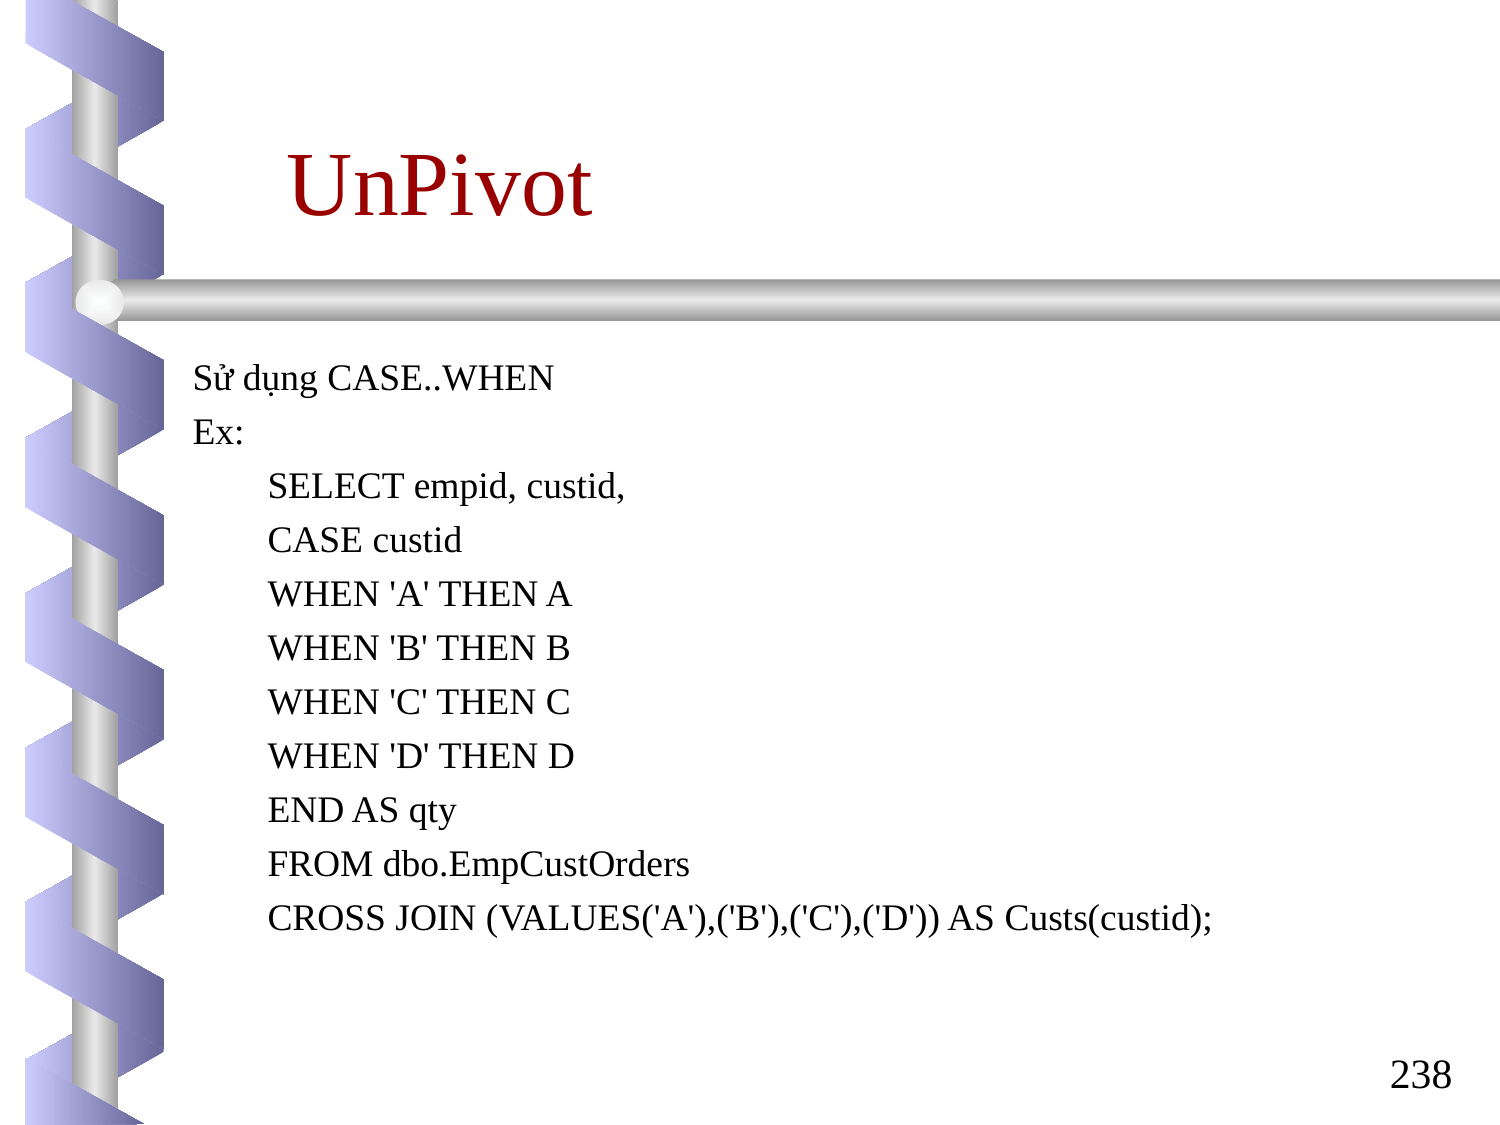

# UnPivot
Sử dụng CASE..WHEN
Ex:
SELECT empid, custid,
CASE custid
WHEN 'A' THEN A
WHEN 'B' THEN B
WHEN 'C' THEN C
WHEN 'D' THEN D
END AS qty
FROM dbo.EmpCustOrders
CROSS JOIN (VALUES('A'),('B'),('C'),('D')) AS Custs(custid);